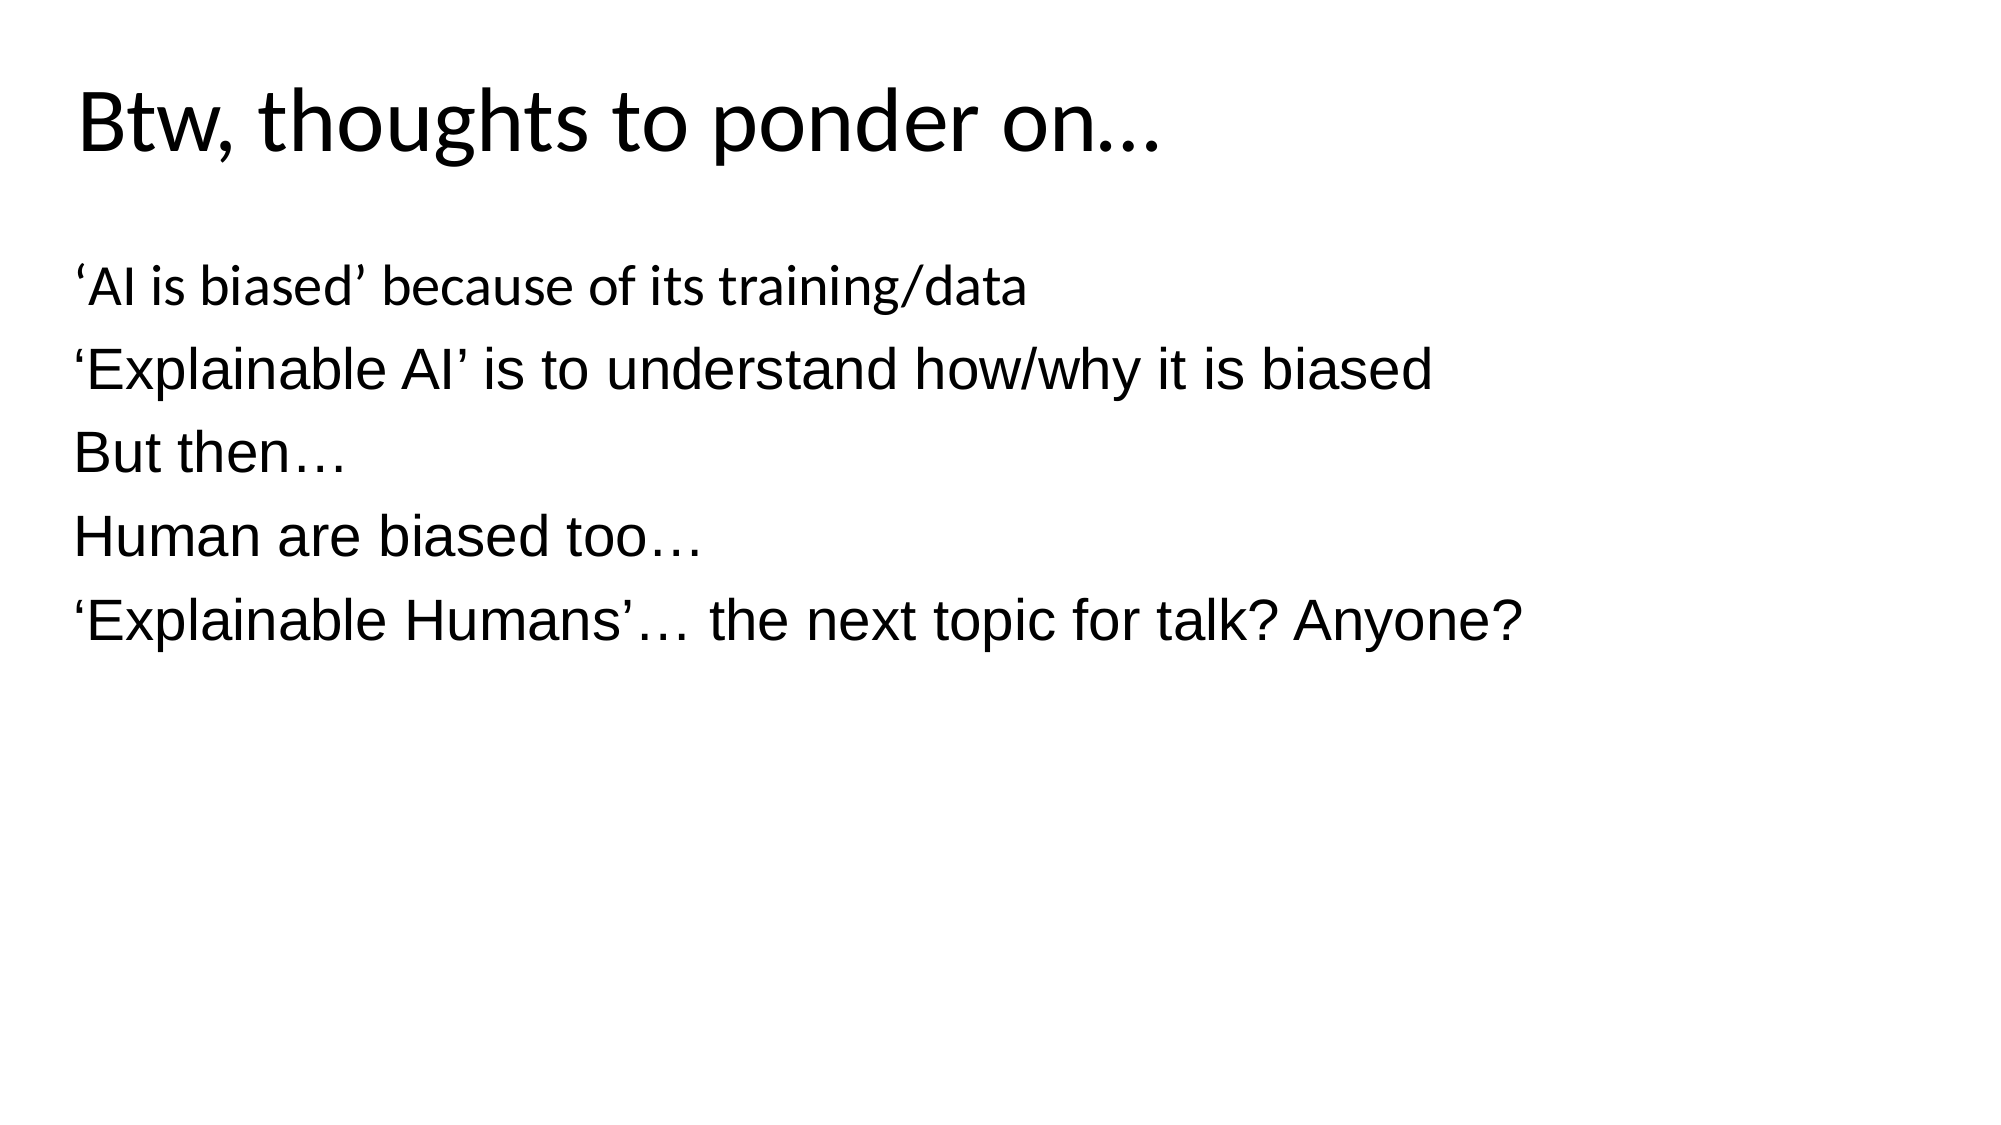

# Btw, thoughts to ponder on…
‘AI is biased’ because of its training/data
‘Explainable AI’ is to understand how/why it is biased
But then…
Human are biased too…
‘Explainable Humans’… the next topic for talk? Anyone?